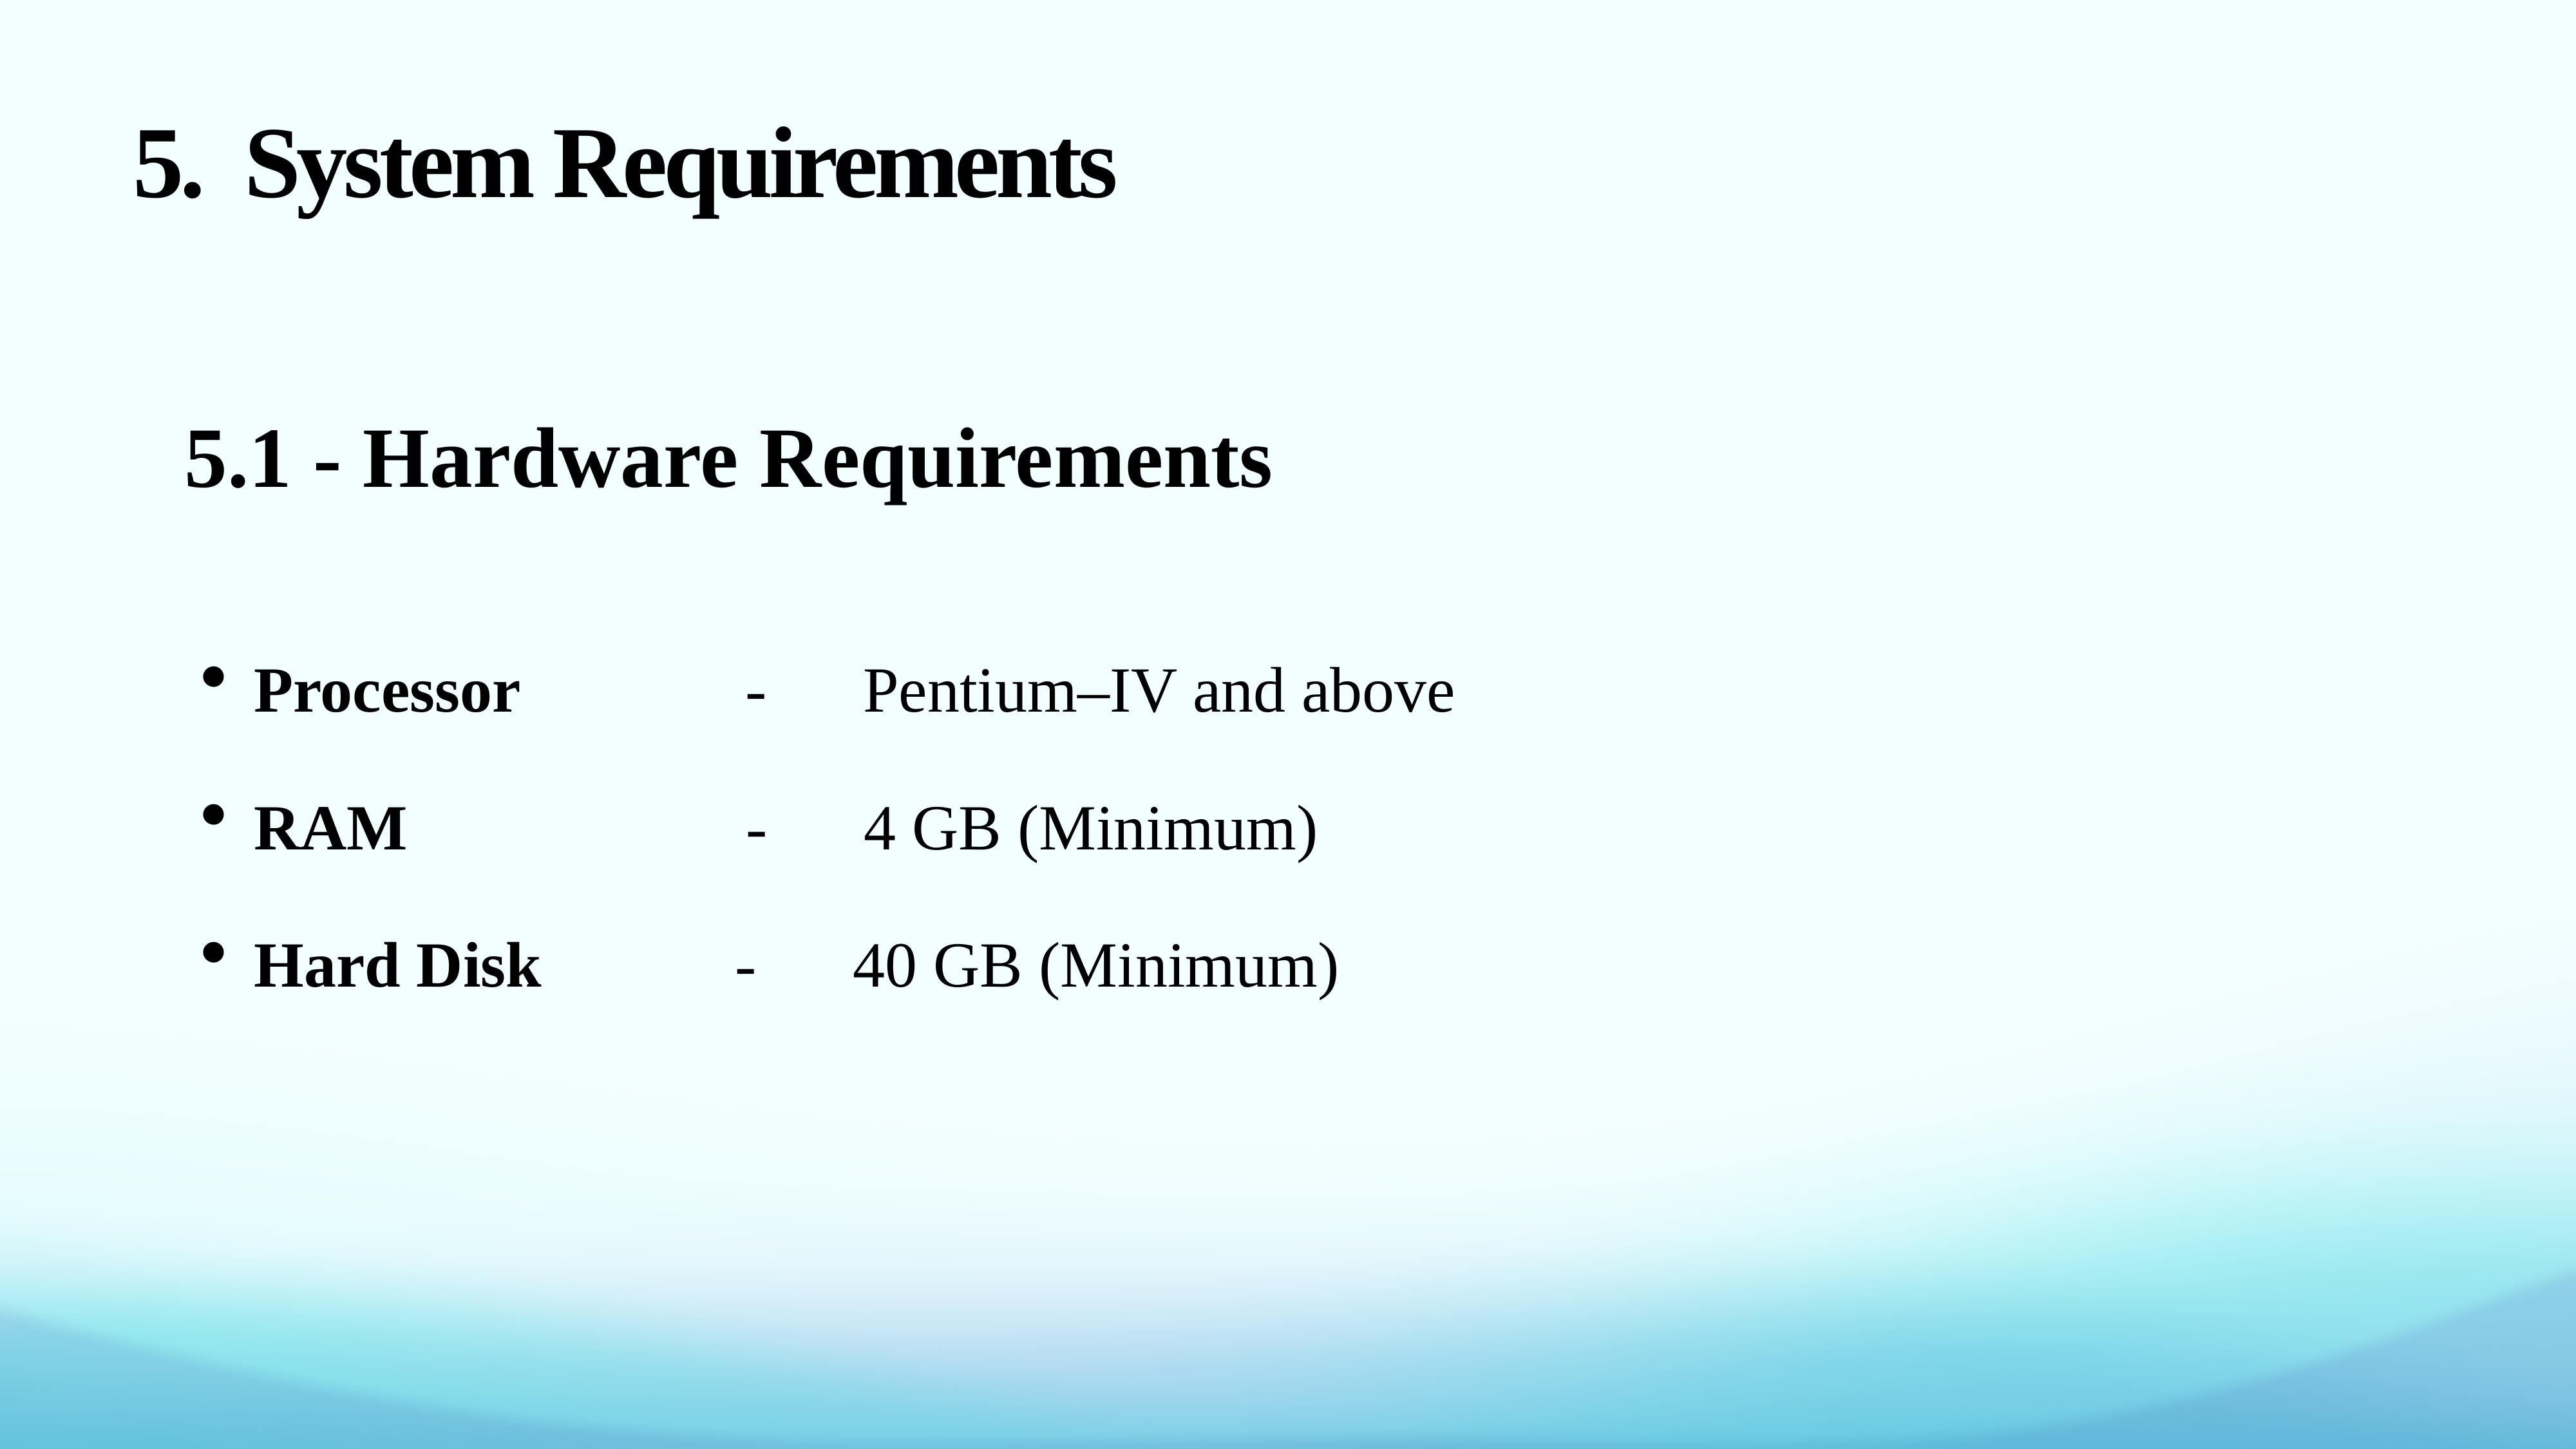

# 5.  System Requirements
5.1 - Hardware Requirements
Processor              -      Pentium–IV and above
RAM                     -      4 GB (Minimum)
Hard Disk            -      40 GB (Minimum)
9